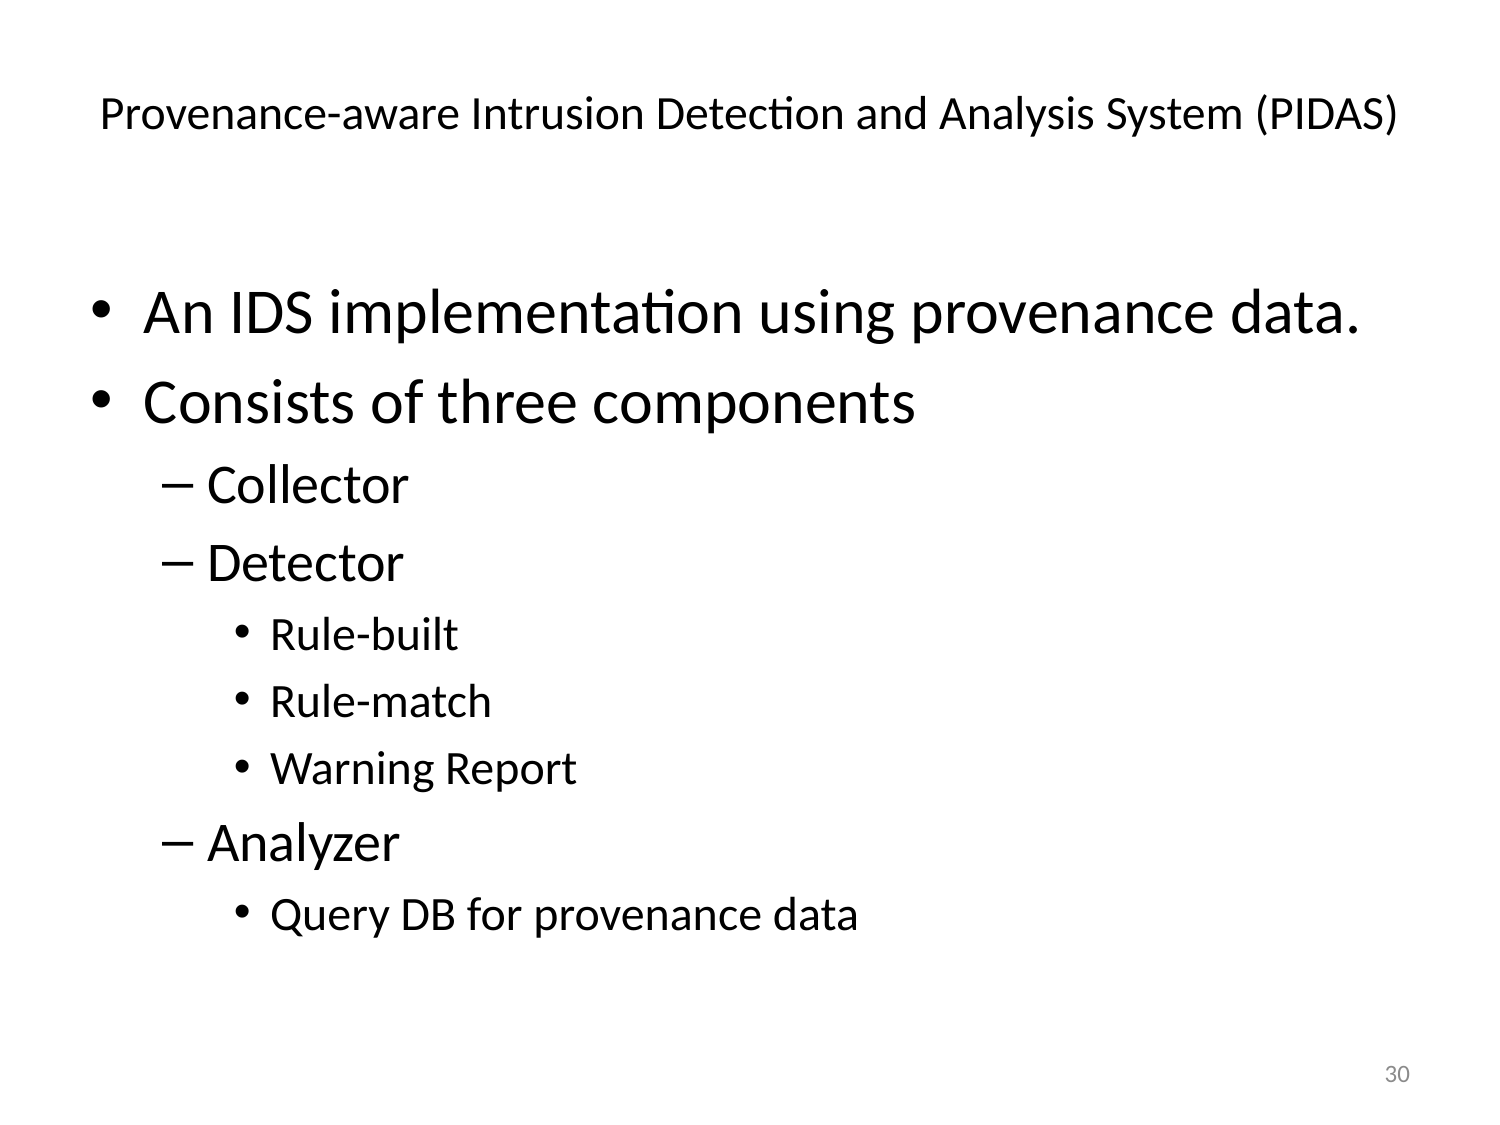

# Provenance-aware Intrusion Detection and Analysis System (PIDAS)
An IDS implementation using provenance data.
Consists of three components
Collector
Detector
Rule-built
Rule-match
Warning Report
Analyzer
Query DB for provenance data

30